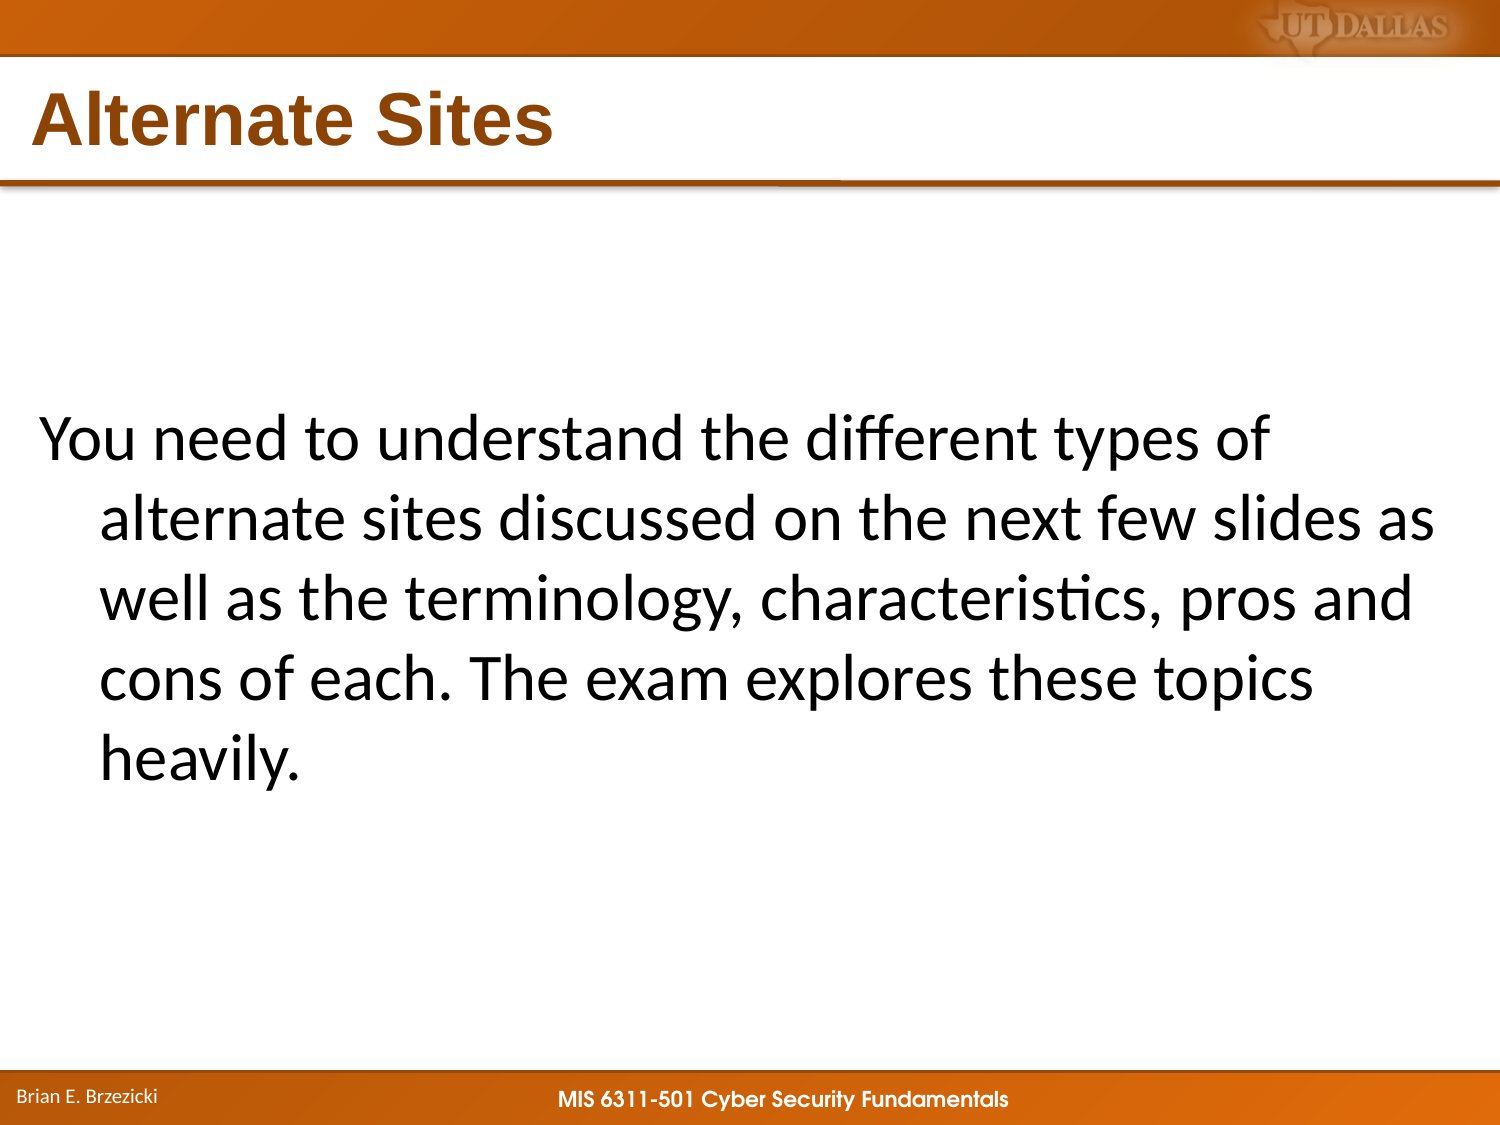

# Alternate Sites

You need to understand the different types of alternate sites discussed on the next few slides as well as the terminology, characteristics, pros and cons of each. The exam explores these topics heavily.
Brian E. Brzezicki